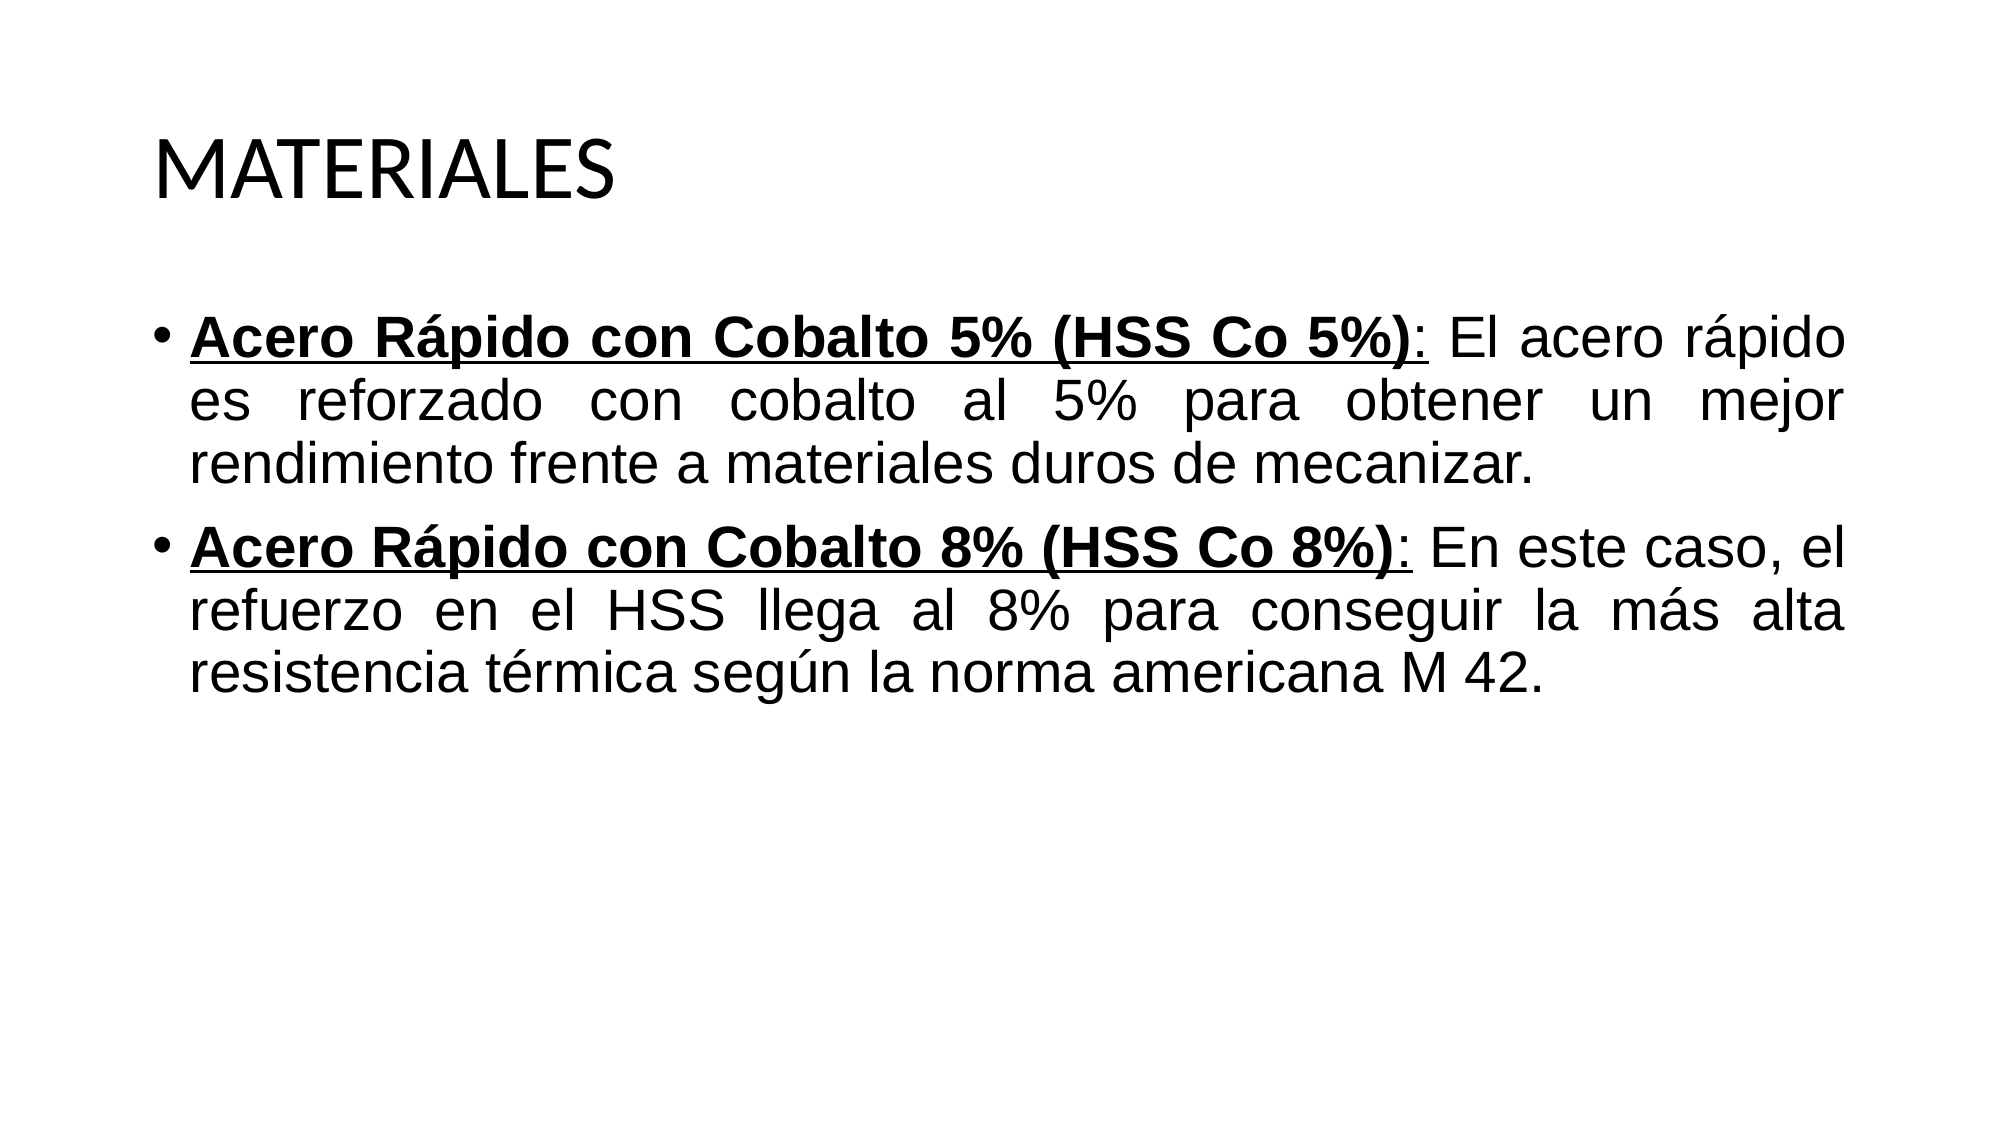

# MATERIALES
Acero Rápido con Cobalto 5% (HSS Co 5%): El acero rápido es reforzado con cobalto al 5% para obtener un mejor rendimiento frente a materiales duros de mecanizar.
Acero Rápido con Cobalto 8% (HSS Co 8%): En este caso, el refuerzo en el HSS llega al 8% para conseguir la más alta resistencia térmica según la norma americana M 42.